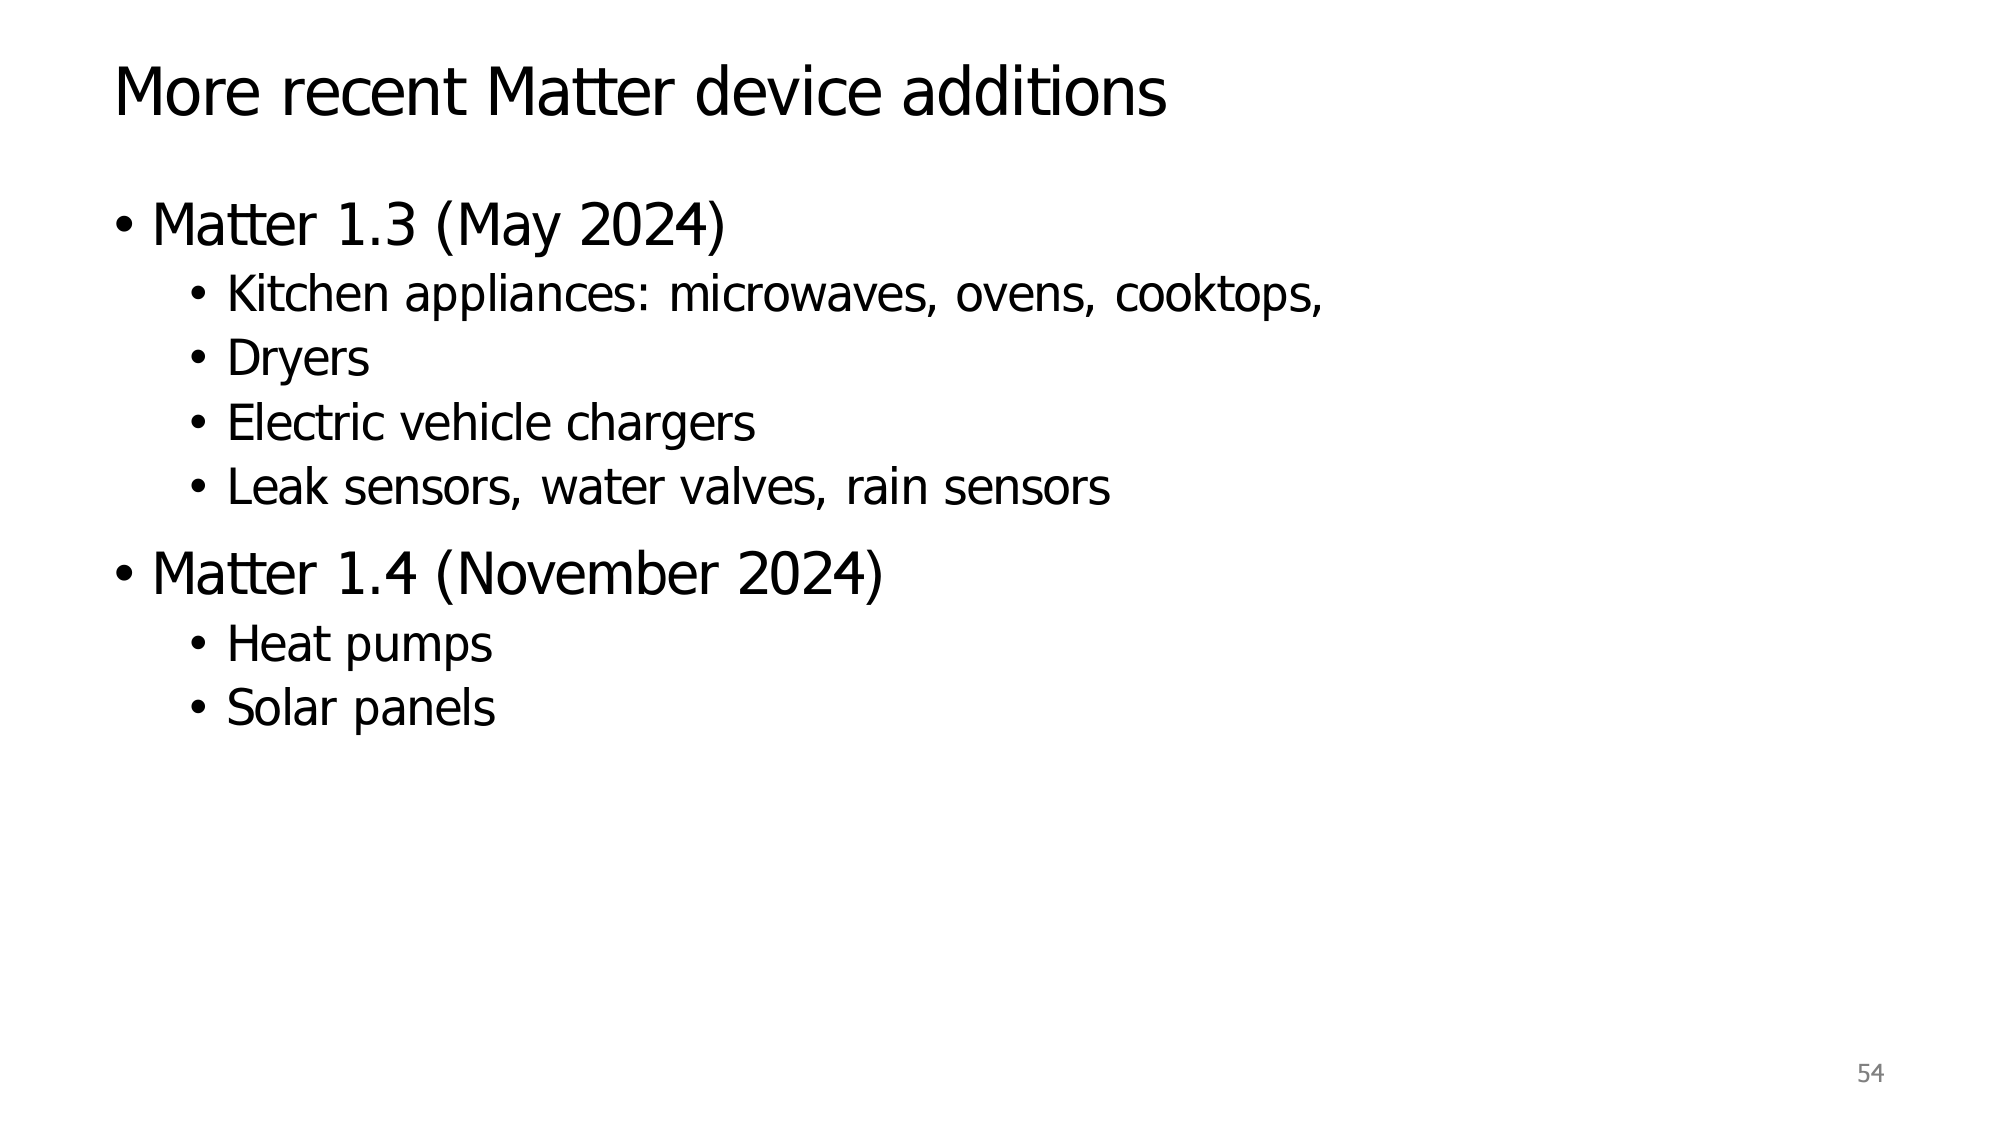

# More recent Matter device additions
Matter 1.3 (May 2024)
Kitchen appliances: microwaves, ovens, cooktops,
Dryers
Electric vehicle chargers
Leak sensors, water valves, rain sensors
Matter 1.4 (November 2024)
Heat pumps
Solar panels
54